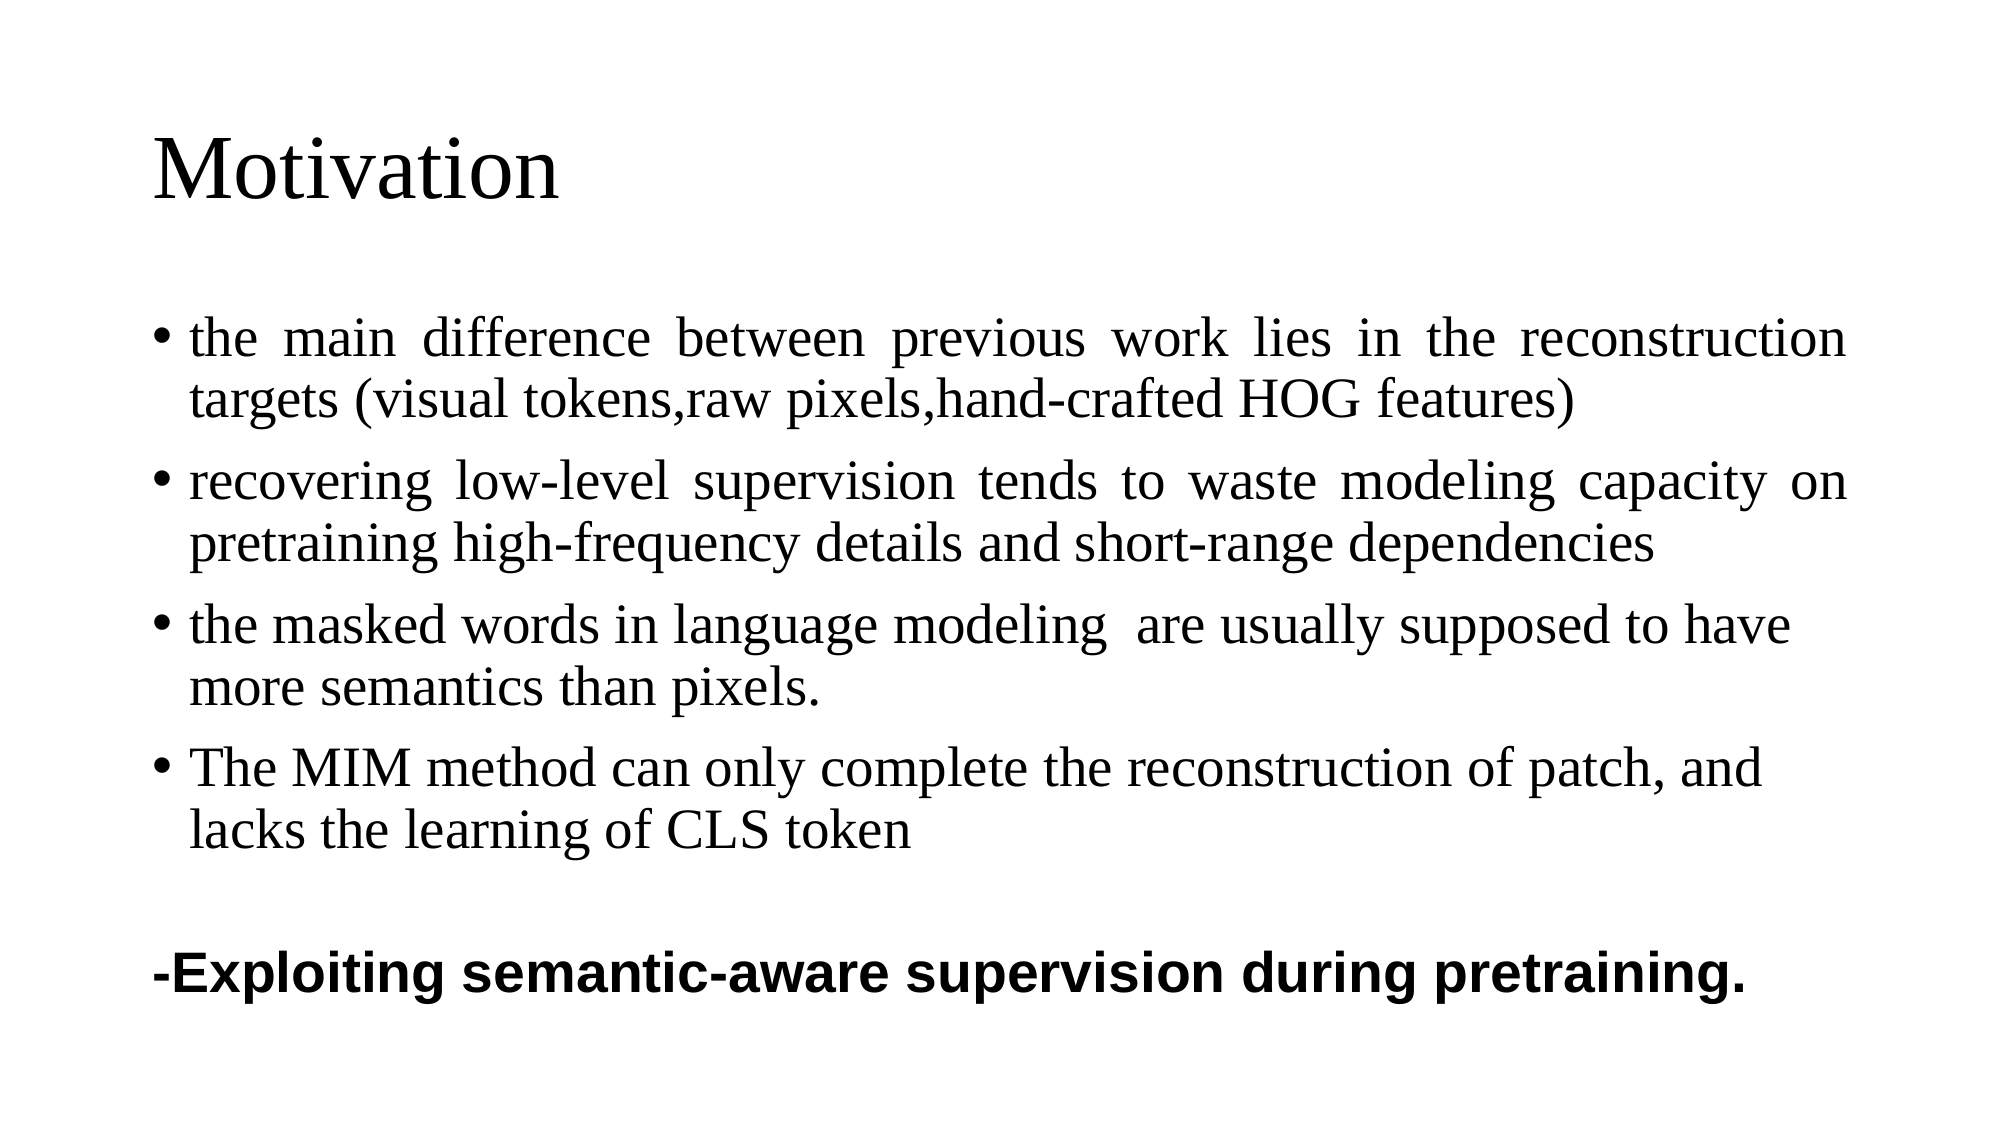

# Motivation
the main difference between previous work lies in the reconstruction targets (visual tokens,raw pixels,hand-crafted HOG features)
recovering low-level supervision tends to waste modeling capacity on pretraining high-frequency details and short-range dependencies
the masked words in language modeling  are usually supposed to have more semantics than pixels.
The MIM method can only complete the reconstruction of patch, and lacks the learning of CLS token
-Exploiting semantic-aware supervision during pretraining.